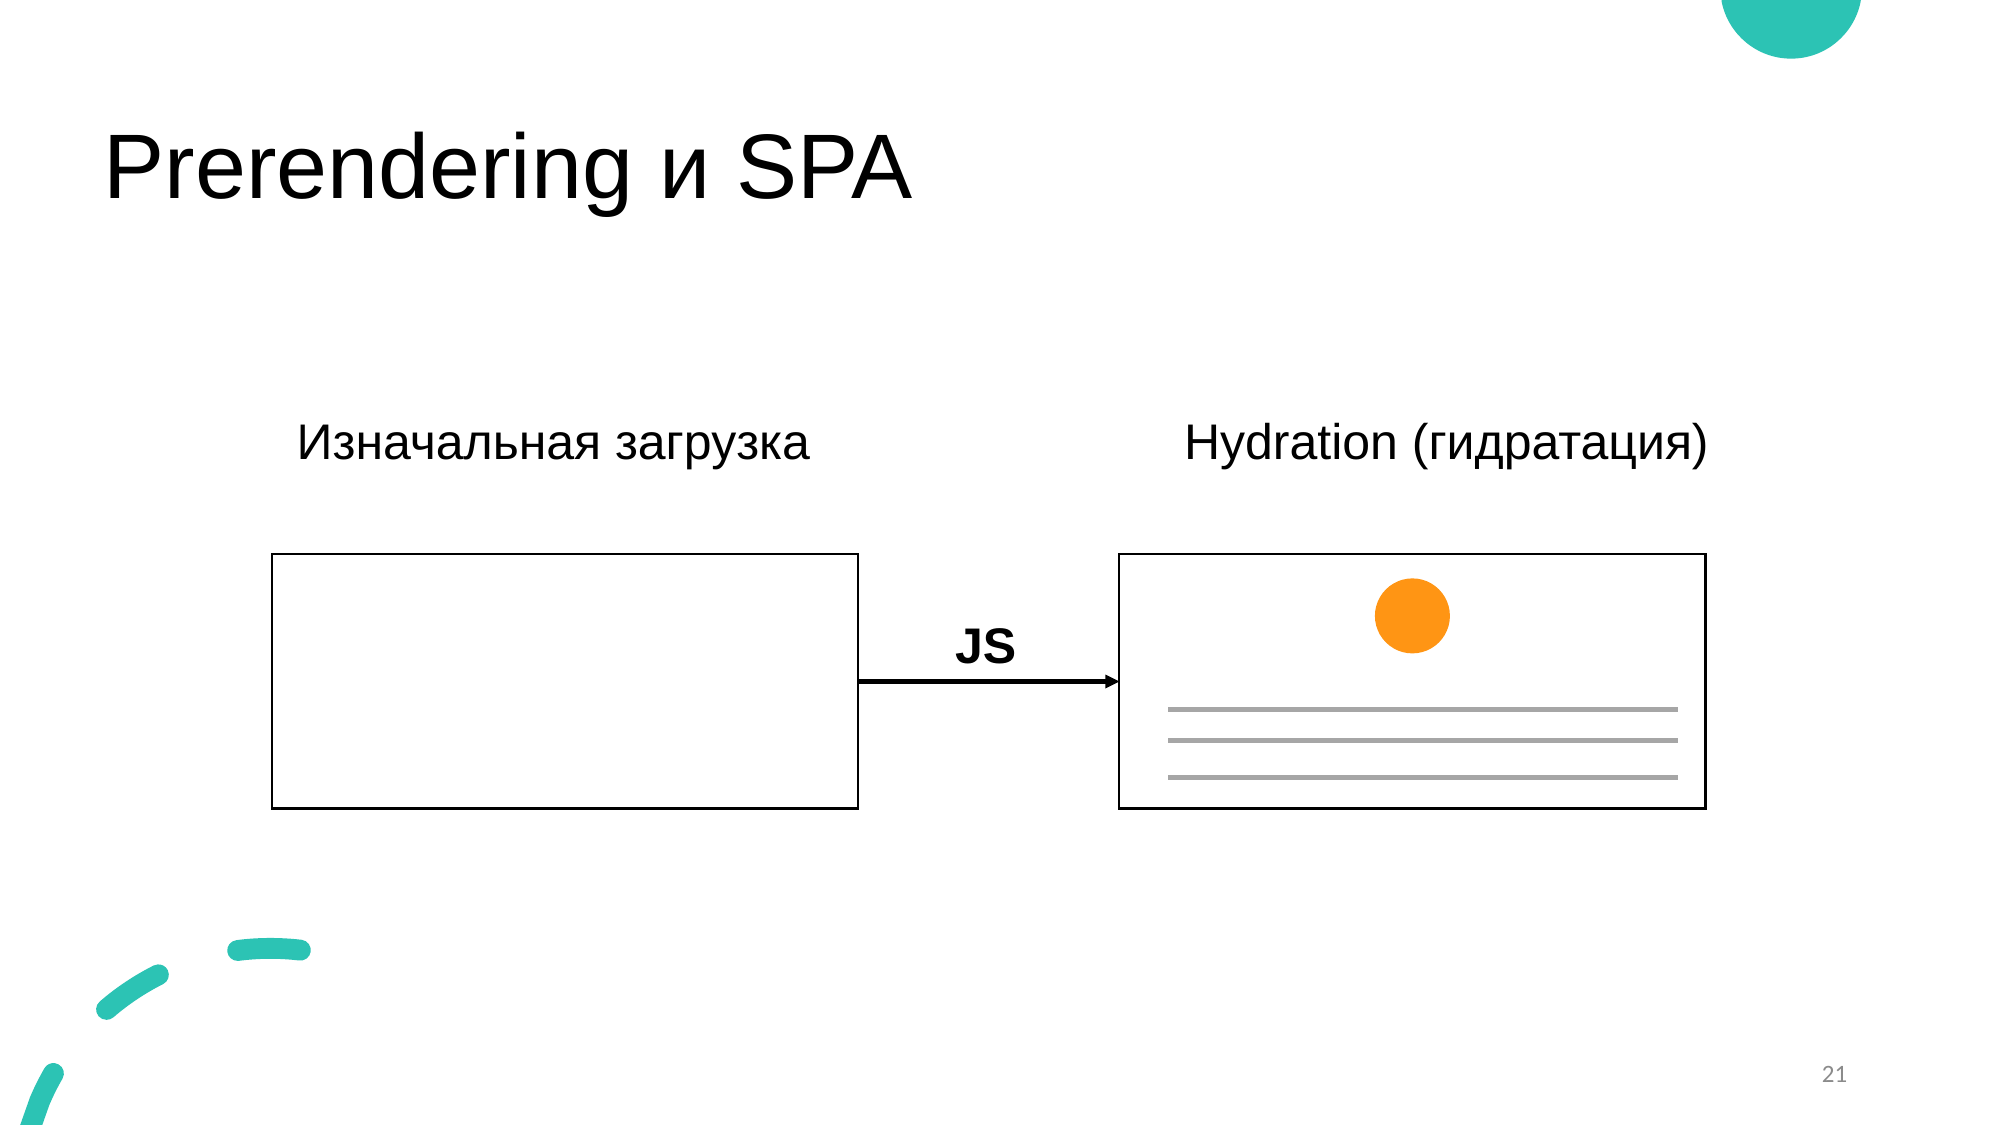

# Prerendering и SPA
Изначальная загрузка

Hydration (гидратация)

JS
21